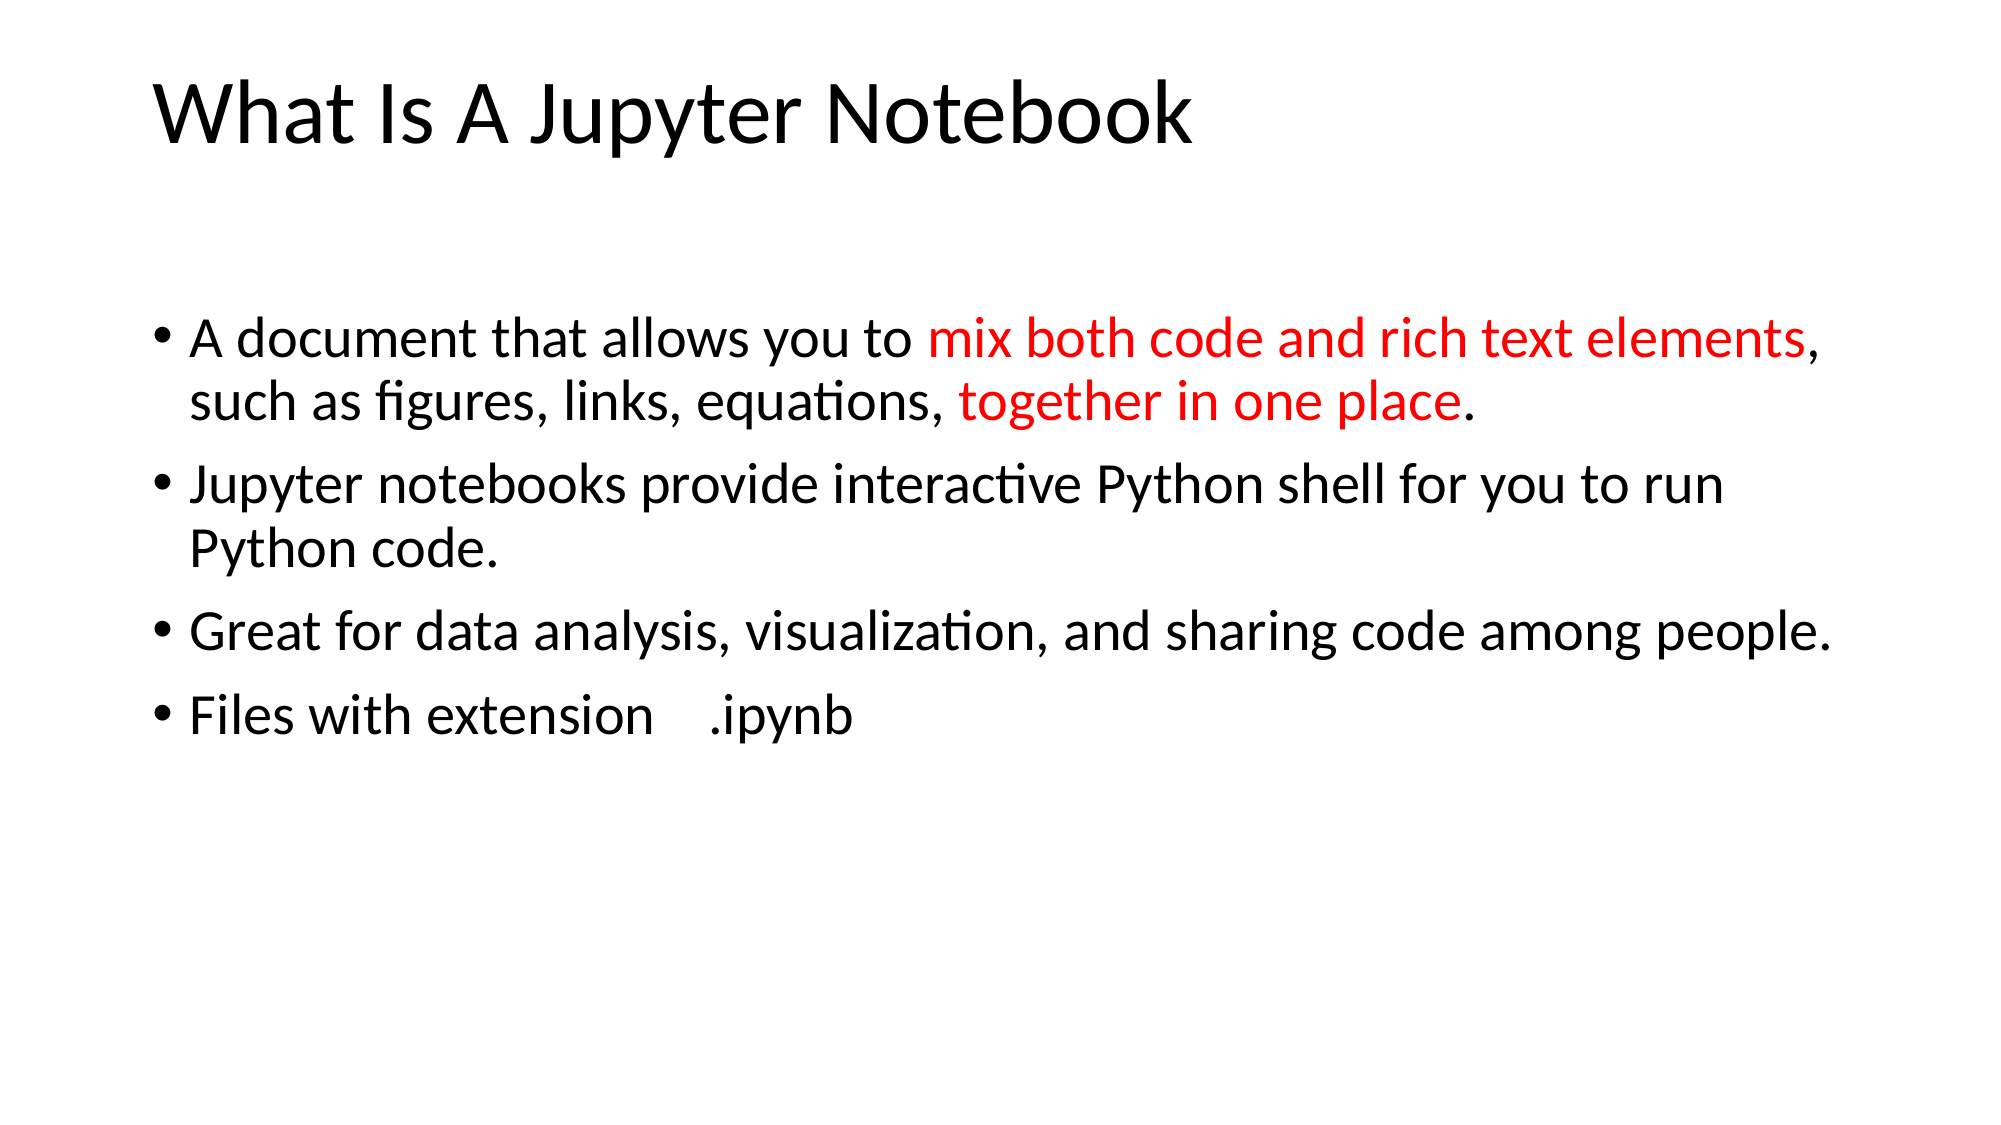

# What Is A Jupyter Notebook
A document that allows you to mix both code and rich text elements, such as figures, links, equations, together in one place.
Jupyter notebooks provide interactive Python shell for you to run Python code.
Great for data analysis, visualization, and sharing code among people.
Files with extension    .ipynb